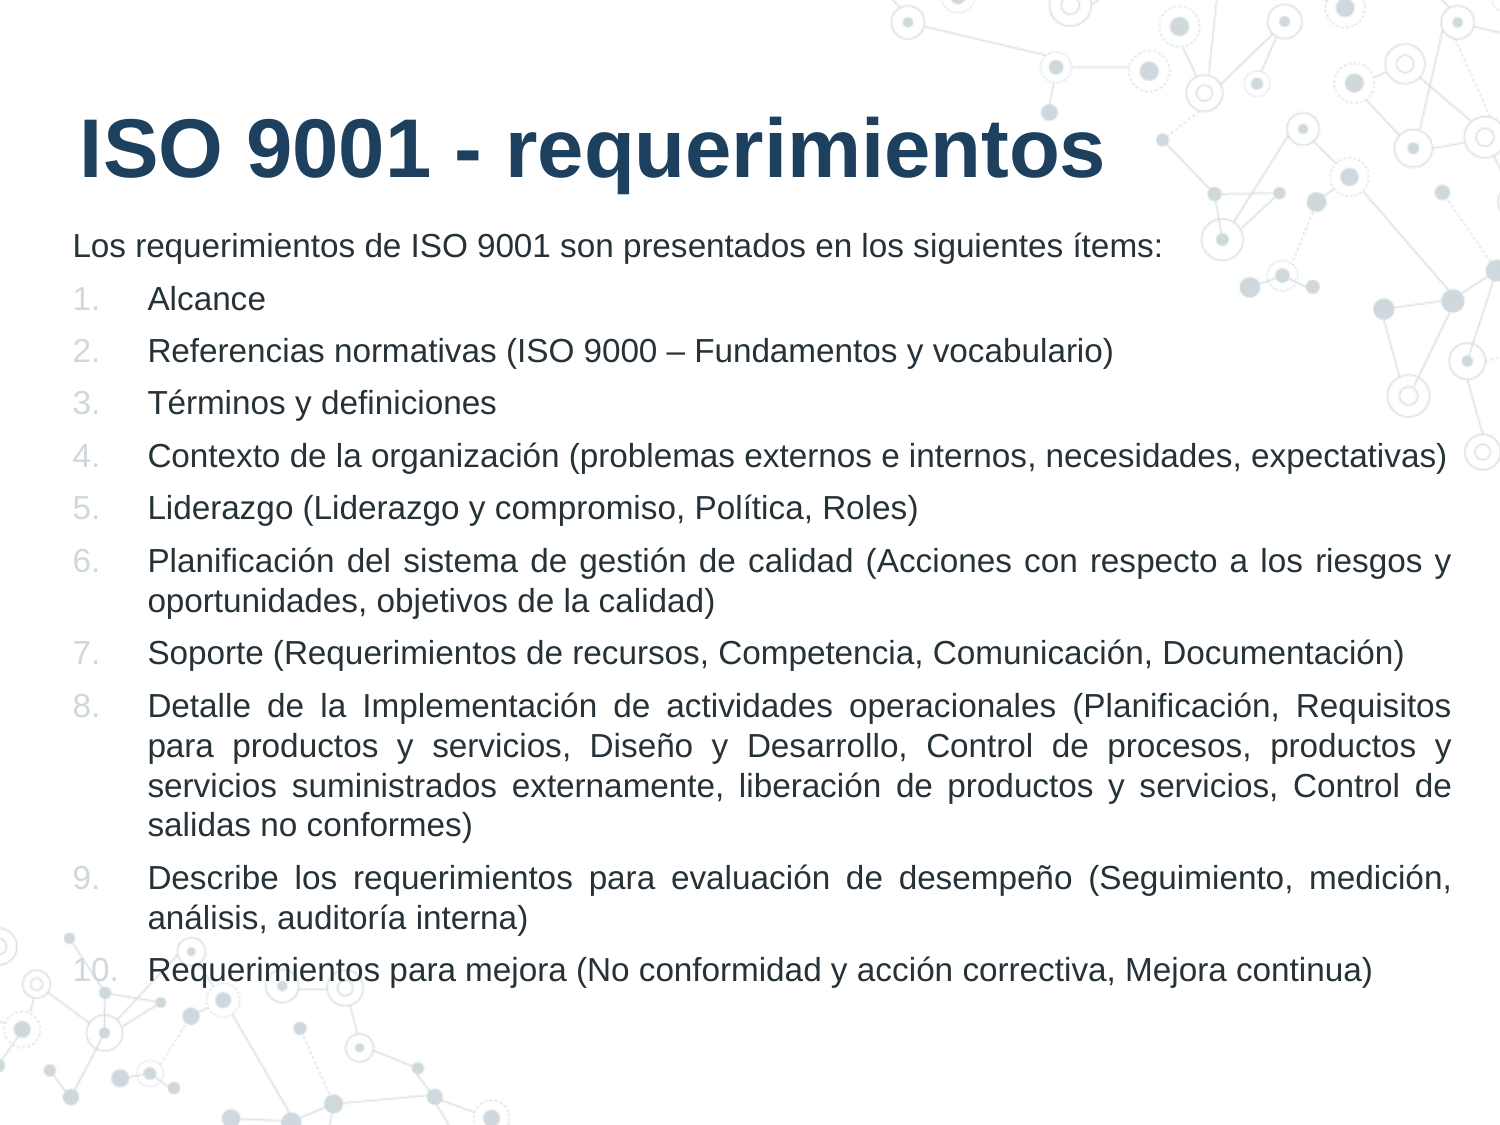

# ISO 9001 - requerimientos
Los requerimientos de ISO 9001 son presentados en los siguientes ítems:
Alcance
Referencias normativas (ISO 9000 – Fundamentos y vocabulario)
Términos y definiciones
Contexto de la organización (problemas externos e internos, necesidades, expectativas)
Liderazgo (Liderazgo y compromiso, Política, Roles)
Planificación del sistema de gestión de calidad (Acciones con respecto a los riesgos y oportunidades, objetivos de la calidad)
Soporte (Requerimientos de recursos, Competencia, Comunicación, Documentación)
Detalle de la Implementación de actividades operacionales (Planificación, Requisitos para productos y servicios, Diseño y Desarrollo, Control de procesos, productos y servicios suministrados externamente, liberación de productos y servicios, Control de salidas no conformes)
Describe los requerimientos para evaluación de desempeño (Seguimiento, medición, análisis, auditoría interna)
Requerimientos para mejora (No conformidad y acción correctiva, Mejora continua)